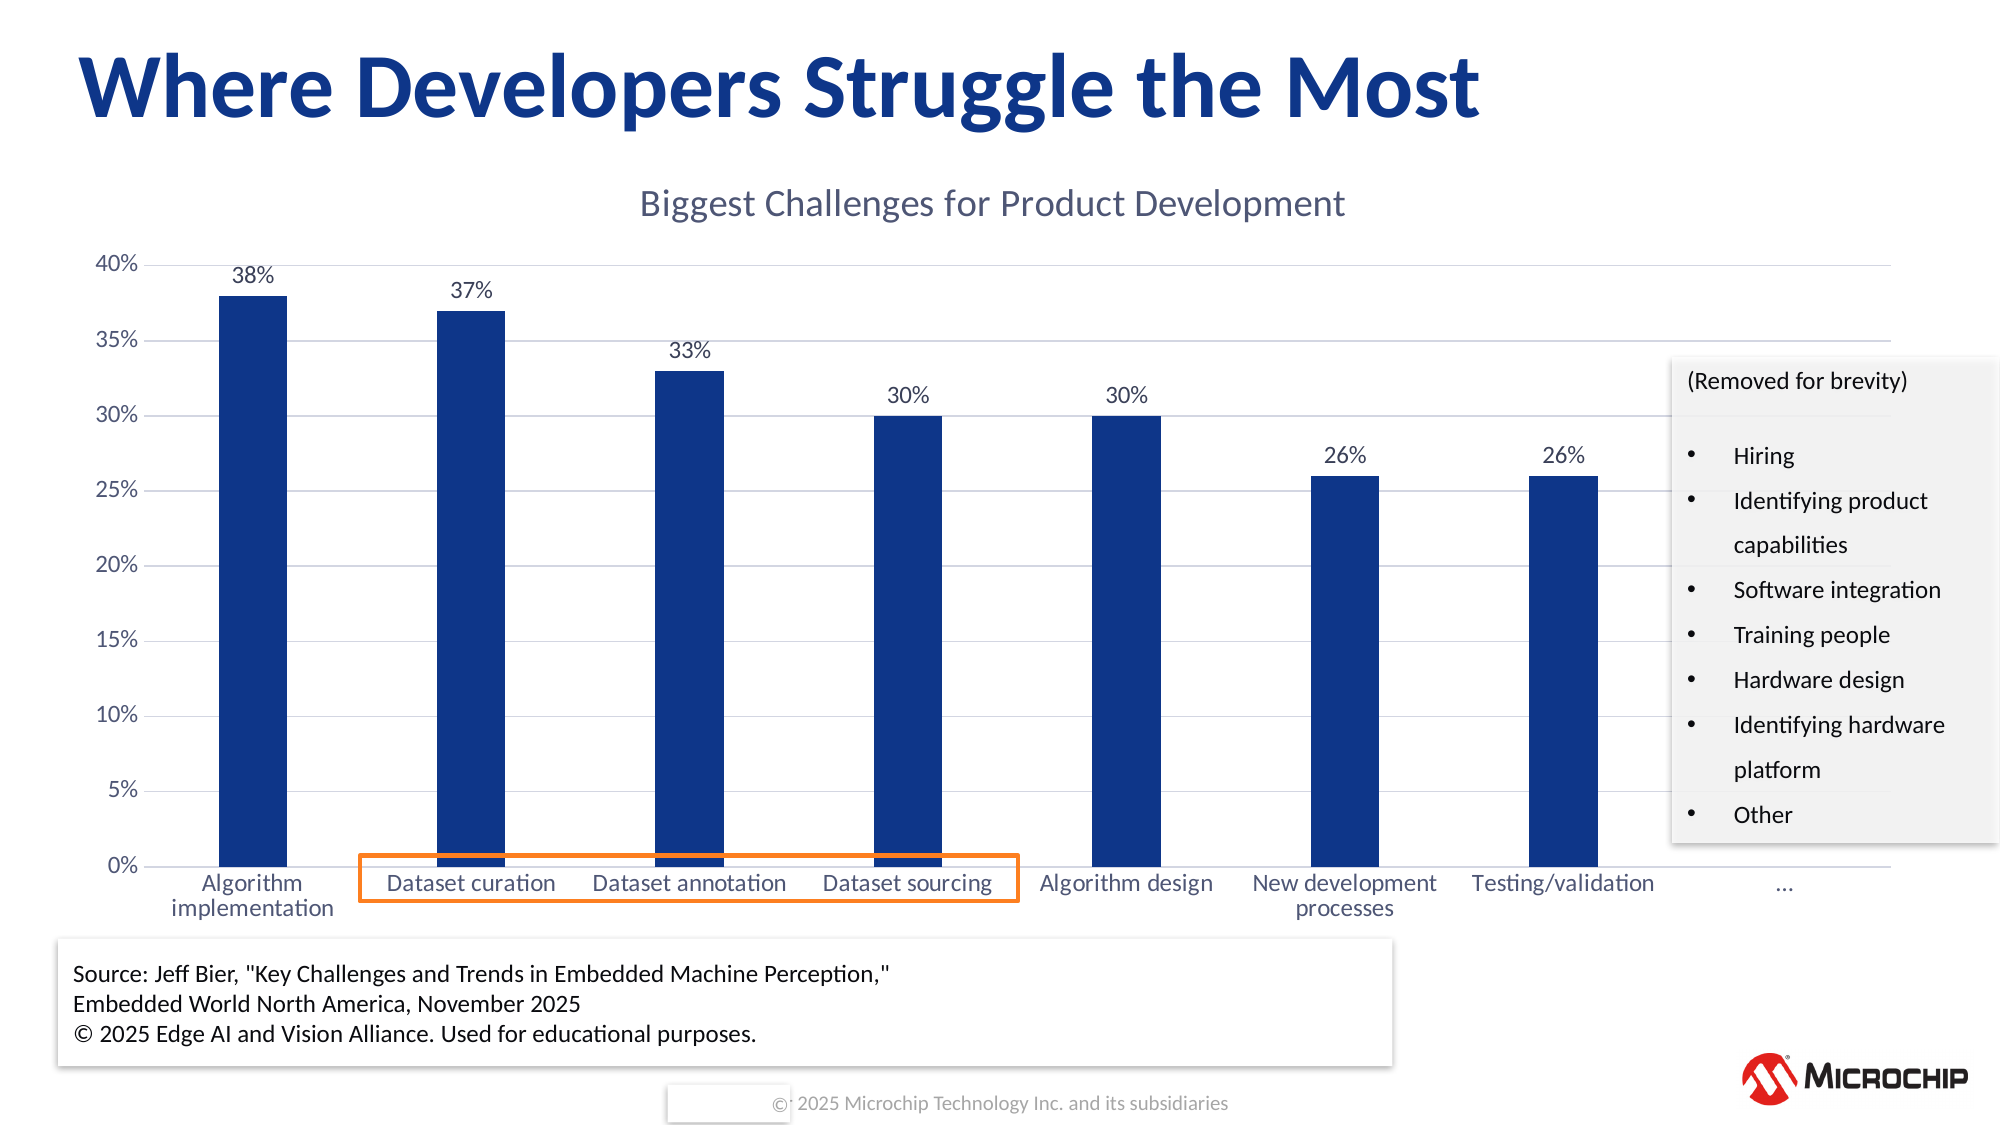

# Where Developers Struggle the Most

### Chart: Biggest Challenges for Product Development

| Category | Series 1 |
|---|---|
| Algorithm implementation | 0.38 |
| Dataset curation | 0.37 |
| Dataset annotation | 0.33 |
| Dataset sourcing | 0.3 |
| Algorithm design | 0.3 |
| New development processes | 0.26 |
| Testing/validation | 0.26 |
|  … | None |
(Removed for brevity)

Hiring
Identifying product capabilities
Software integration
Training people
Hardware design
Identifying hardware platform
Other

Source: Jeff Bier, "Key Challenges and Trends in Embedded Machine Perception,"
Embedded World North America, November 2025
© 2025 Edge AI and Vision Alliance. Used for educational purposes.